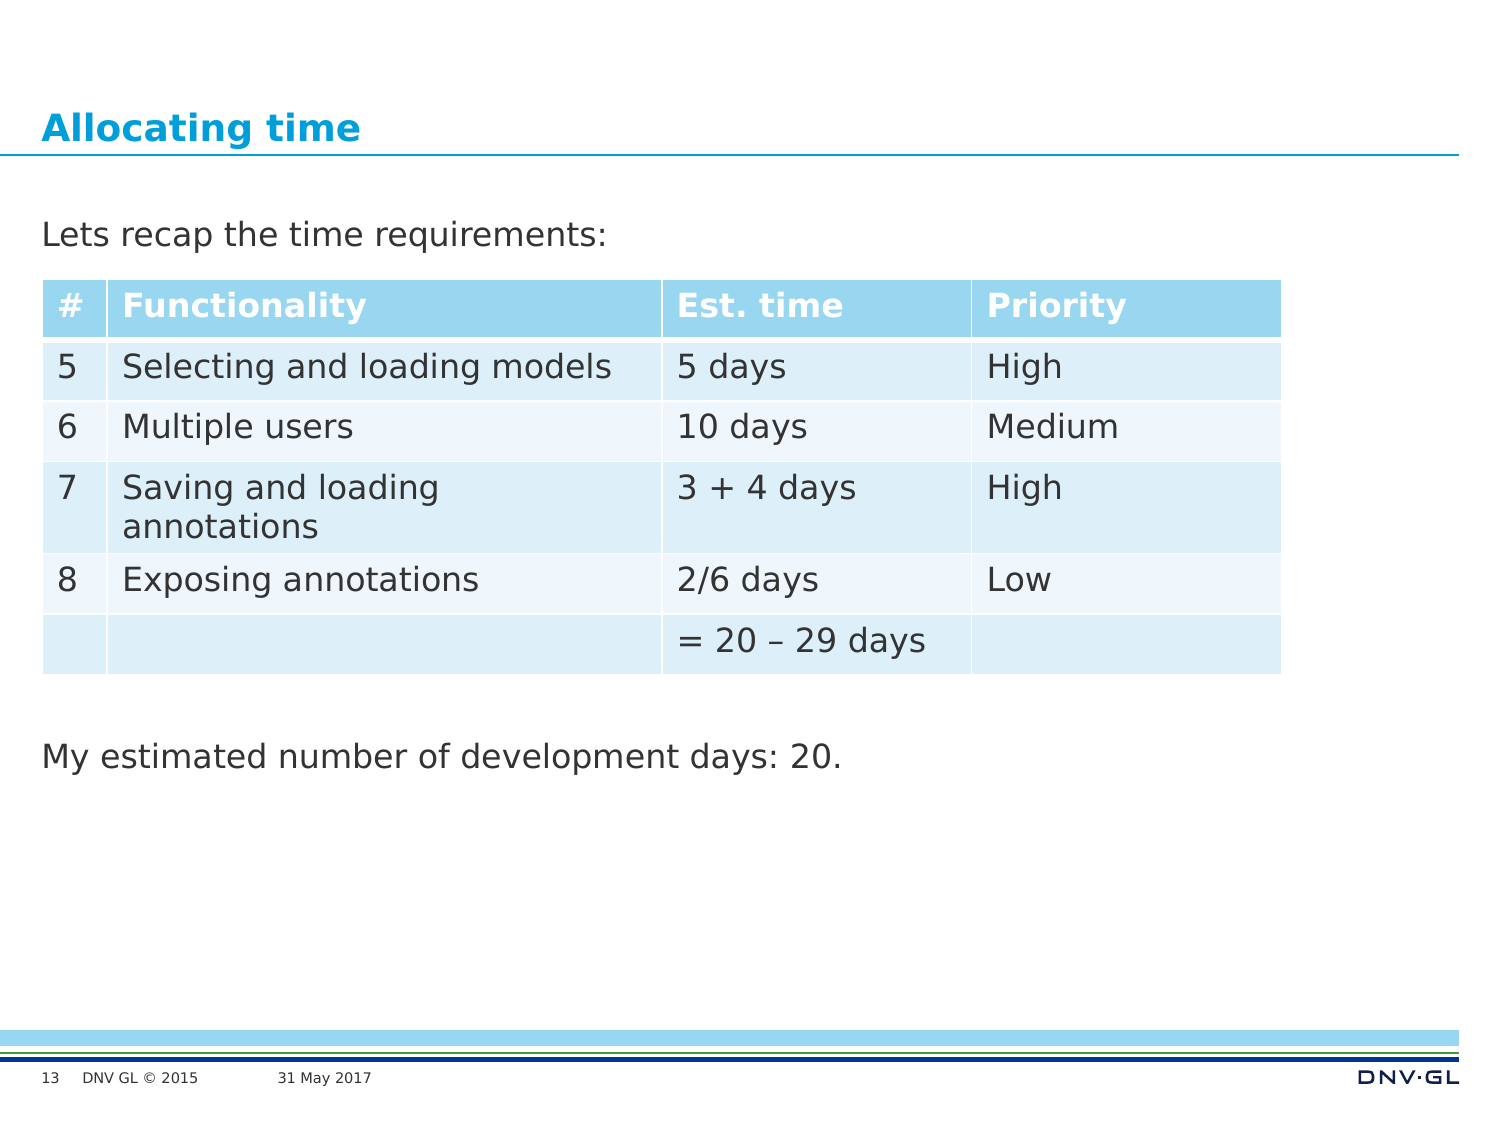

# Allocating time
Lets recap the time requirements:

My estimated number of development days: 20.

| # | Functionality | Est. time | Priority |
| --- | --- | --- | --- |
| 5 | Selecting and loading models | 5 days | High |
| 6 | Multiple users | 10 days | Medium |
| 7 | Saving and loading annotations | 3 + 4 days | High |
| 8 | Exposing annotations | 2/6 days | Low |
|  |  | = 20 – 29 days |  |
13